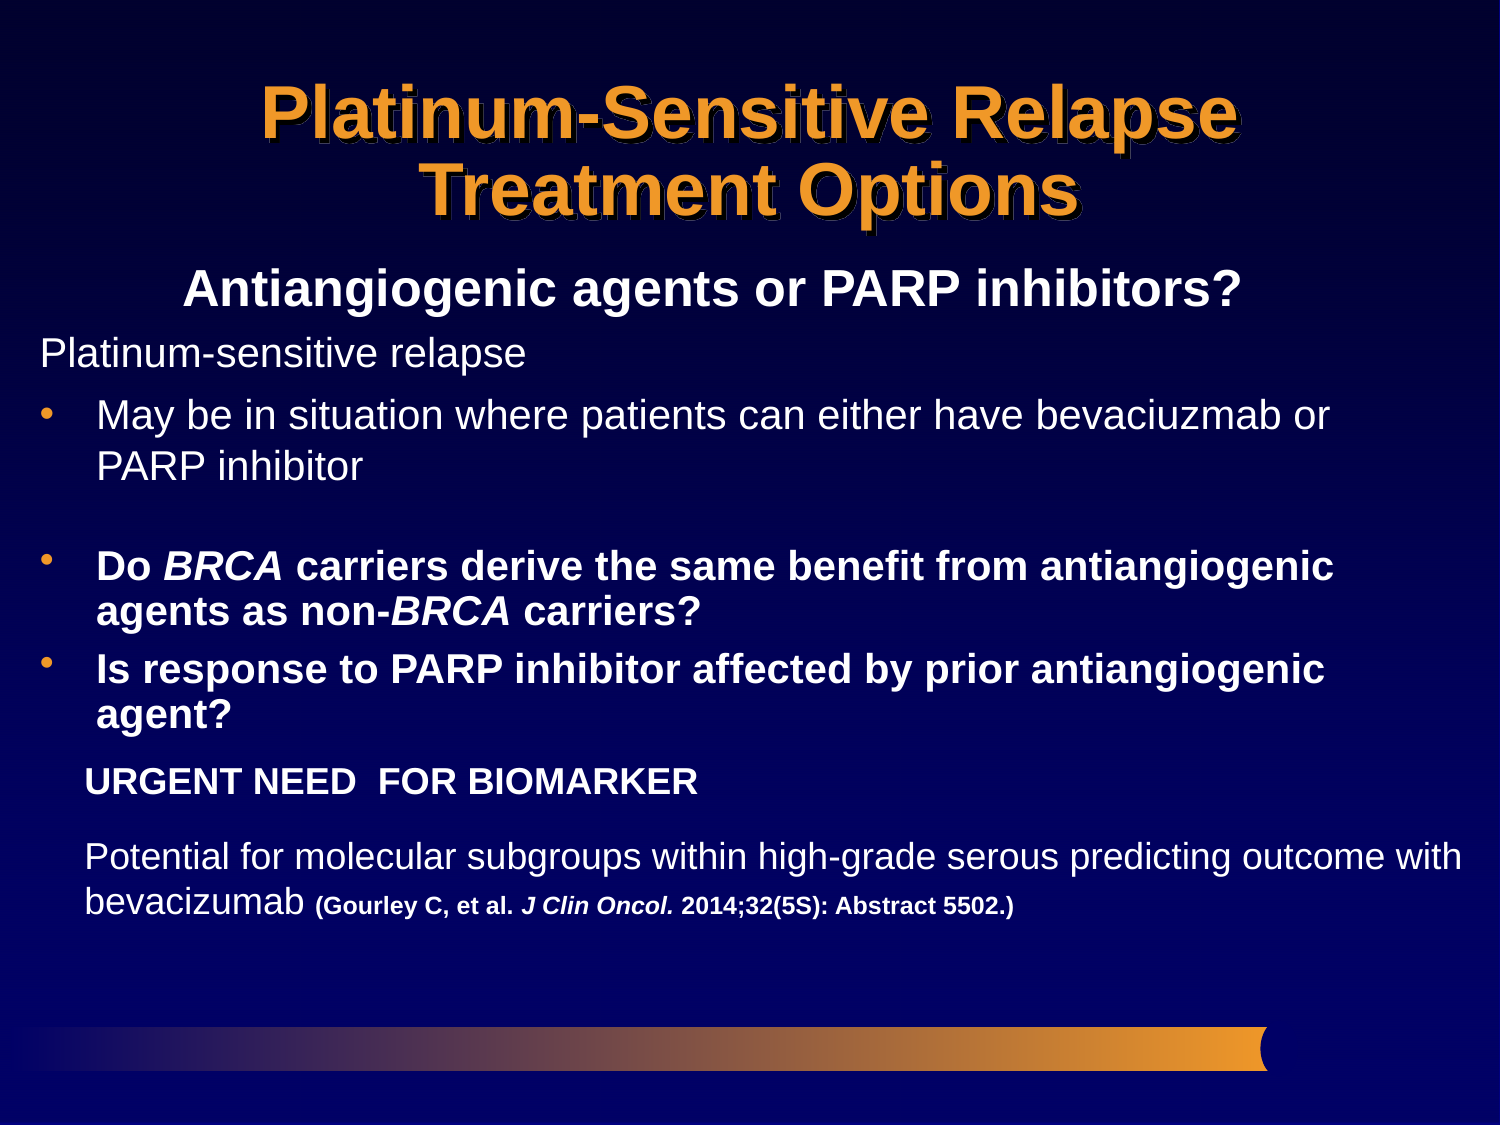

# Platinum-Sensitive Relapse Treatment Options
Antiangiogenic agents or PARP inhibitors?
Platinum-sensitive relapse
May be in situation where patients can either have bevaciuzmab or
PARP inhibitor
Do BRCA carriers derive the same benefit from antiangiogenic agents as non-BRCA carriers?
Is response to PARP inhibitor affected by prior antiangiogenic agent?

URGENT NEED  FOR BIOMARKER

Potential for molecular subgroups within high-grade serous predicting outcome with bevacizumab (Gourley C, et al. J Clin Oncol. 2014;32(5S): Abstract 5502.)